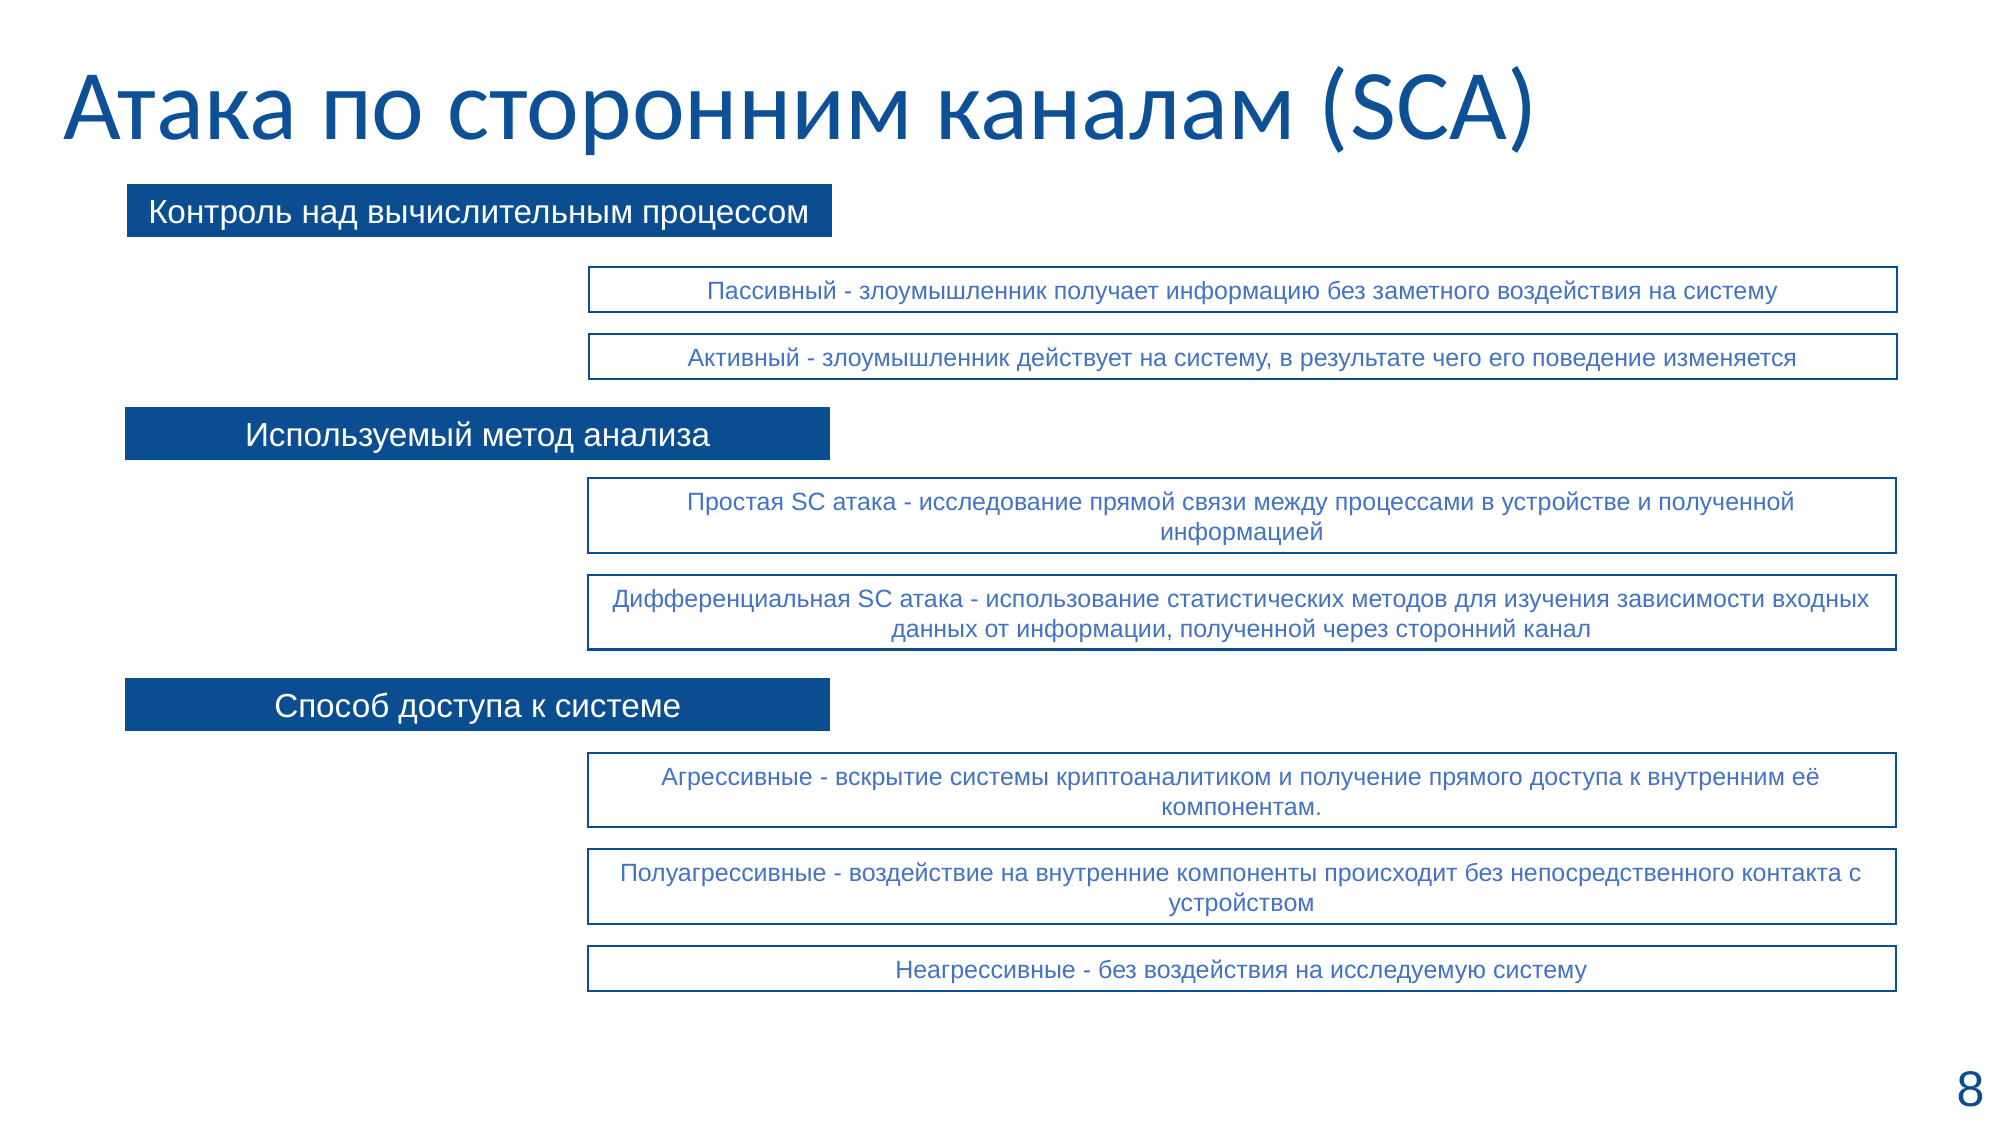

# Атака по сторонним каналам (SCA)
Контроль над вычислительным процессом
Пассивный - злоумышленник получает информацию без заметного воздействия на систему
Активный - злоумышленник действует на систему, в результате чего его поведение изменяется
Используемый метод анализа
Простая SC атака - исследование прямой связи между процессами в устройстве и полученной информацией
Дифференциальная SC атака - использование статистических методов для изучения зависимости входных данных от информации, полученной через сторонний канал
Способ доступа к системе
Агрессивные - вскрытие системы криптоаналитиком и получение прямого доступа к внутренним её компонентам.
Полуагрессивные - воздействие на внутренние компоненты происходит без непосредственного контакта с устройством
Неагрессивные - без воздействия на исследуемую систему
8